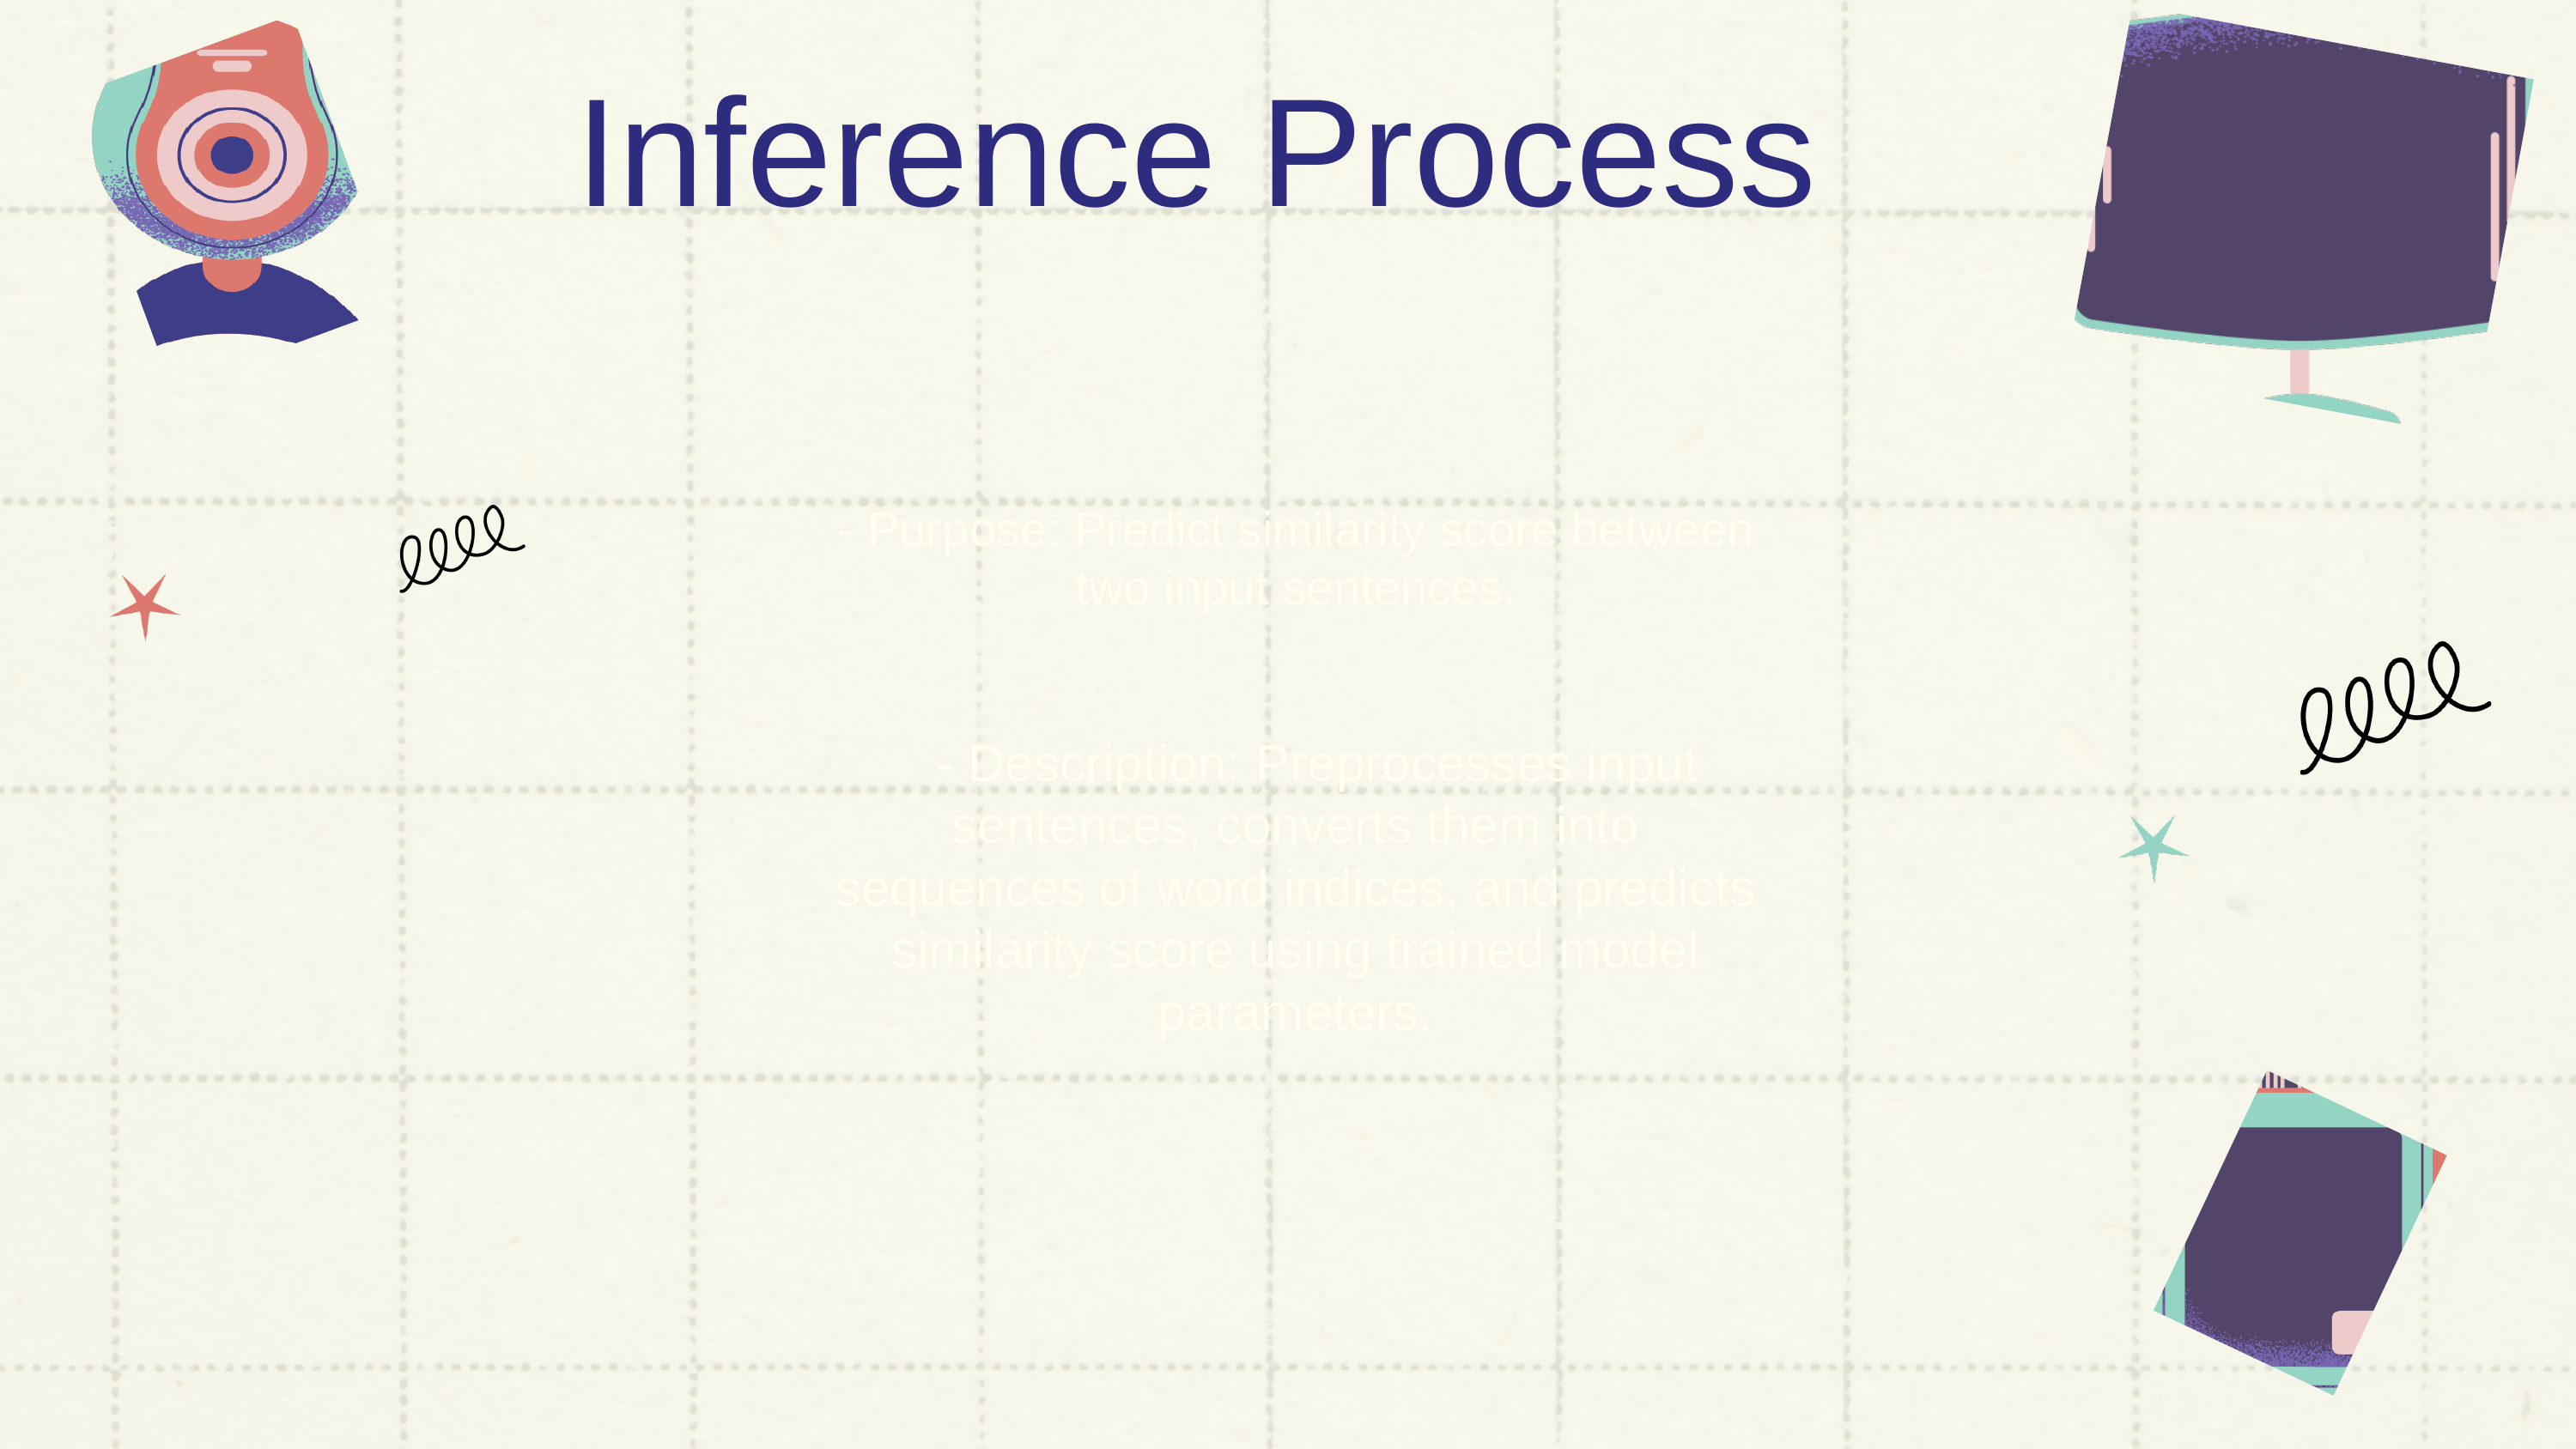

Inference Process
- Purpose: Predict similarity score between two input sentences.

   - Description: Preprocesses input sentences, converts them into sequences of word indices, and predicts similarity score using trained model parameters.